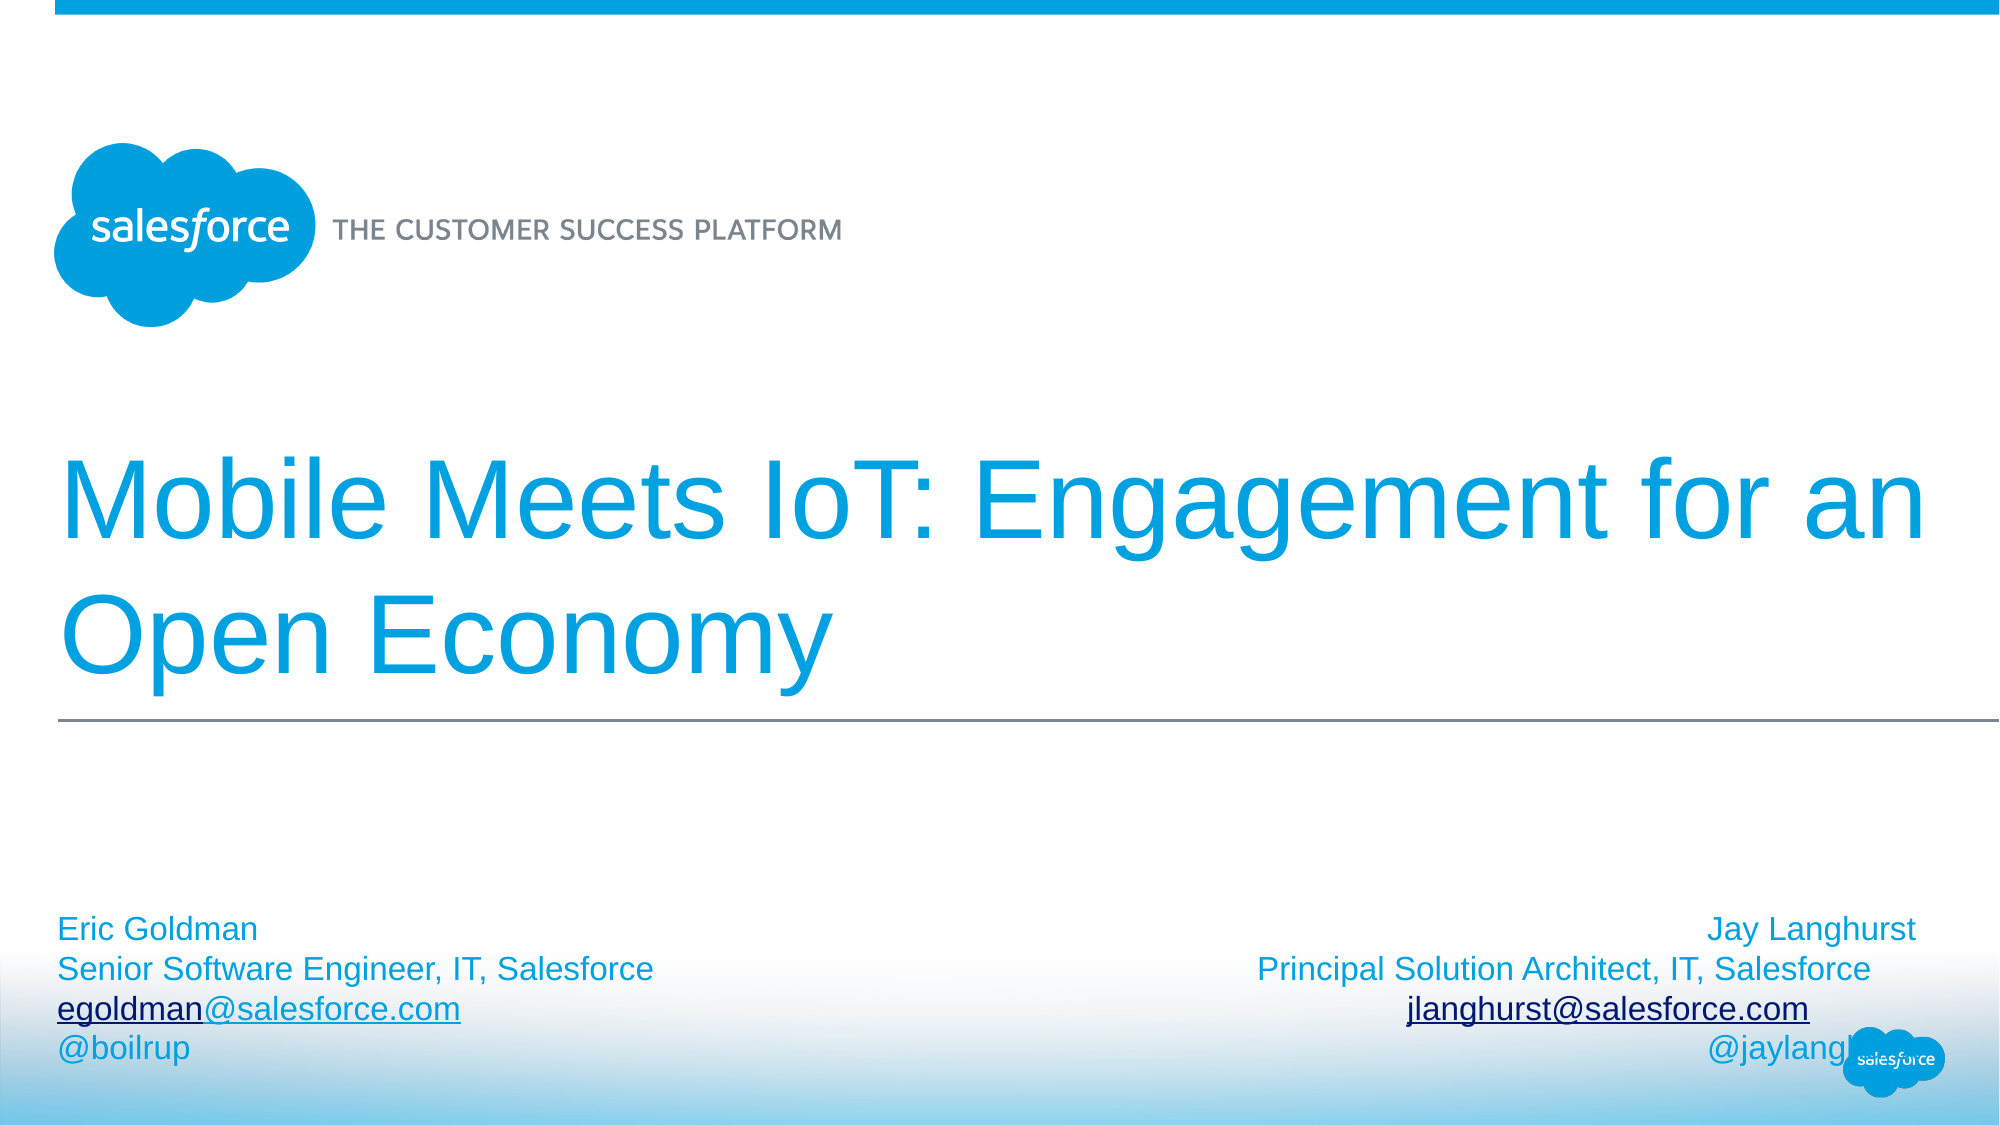

# Mobile Meets IoT: Engagement for an Open Economy
Eric Goldman										Jay Langhurst
Senior Software Engineer, IT, Salesforce					Principal Solution Architect, IT, Salesforce
egoldman@salesforce.com							jlanghurst@salesforce.com
@boilrup											@jaylanghurst